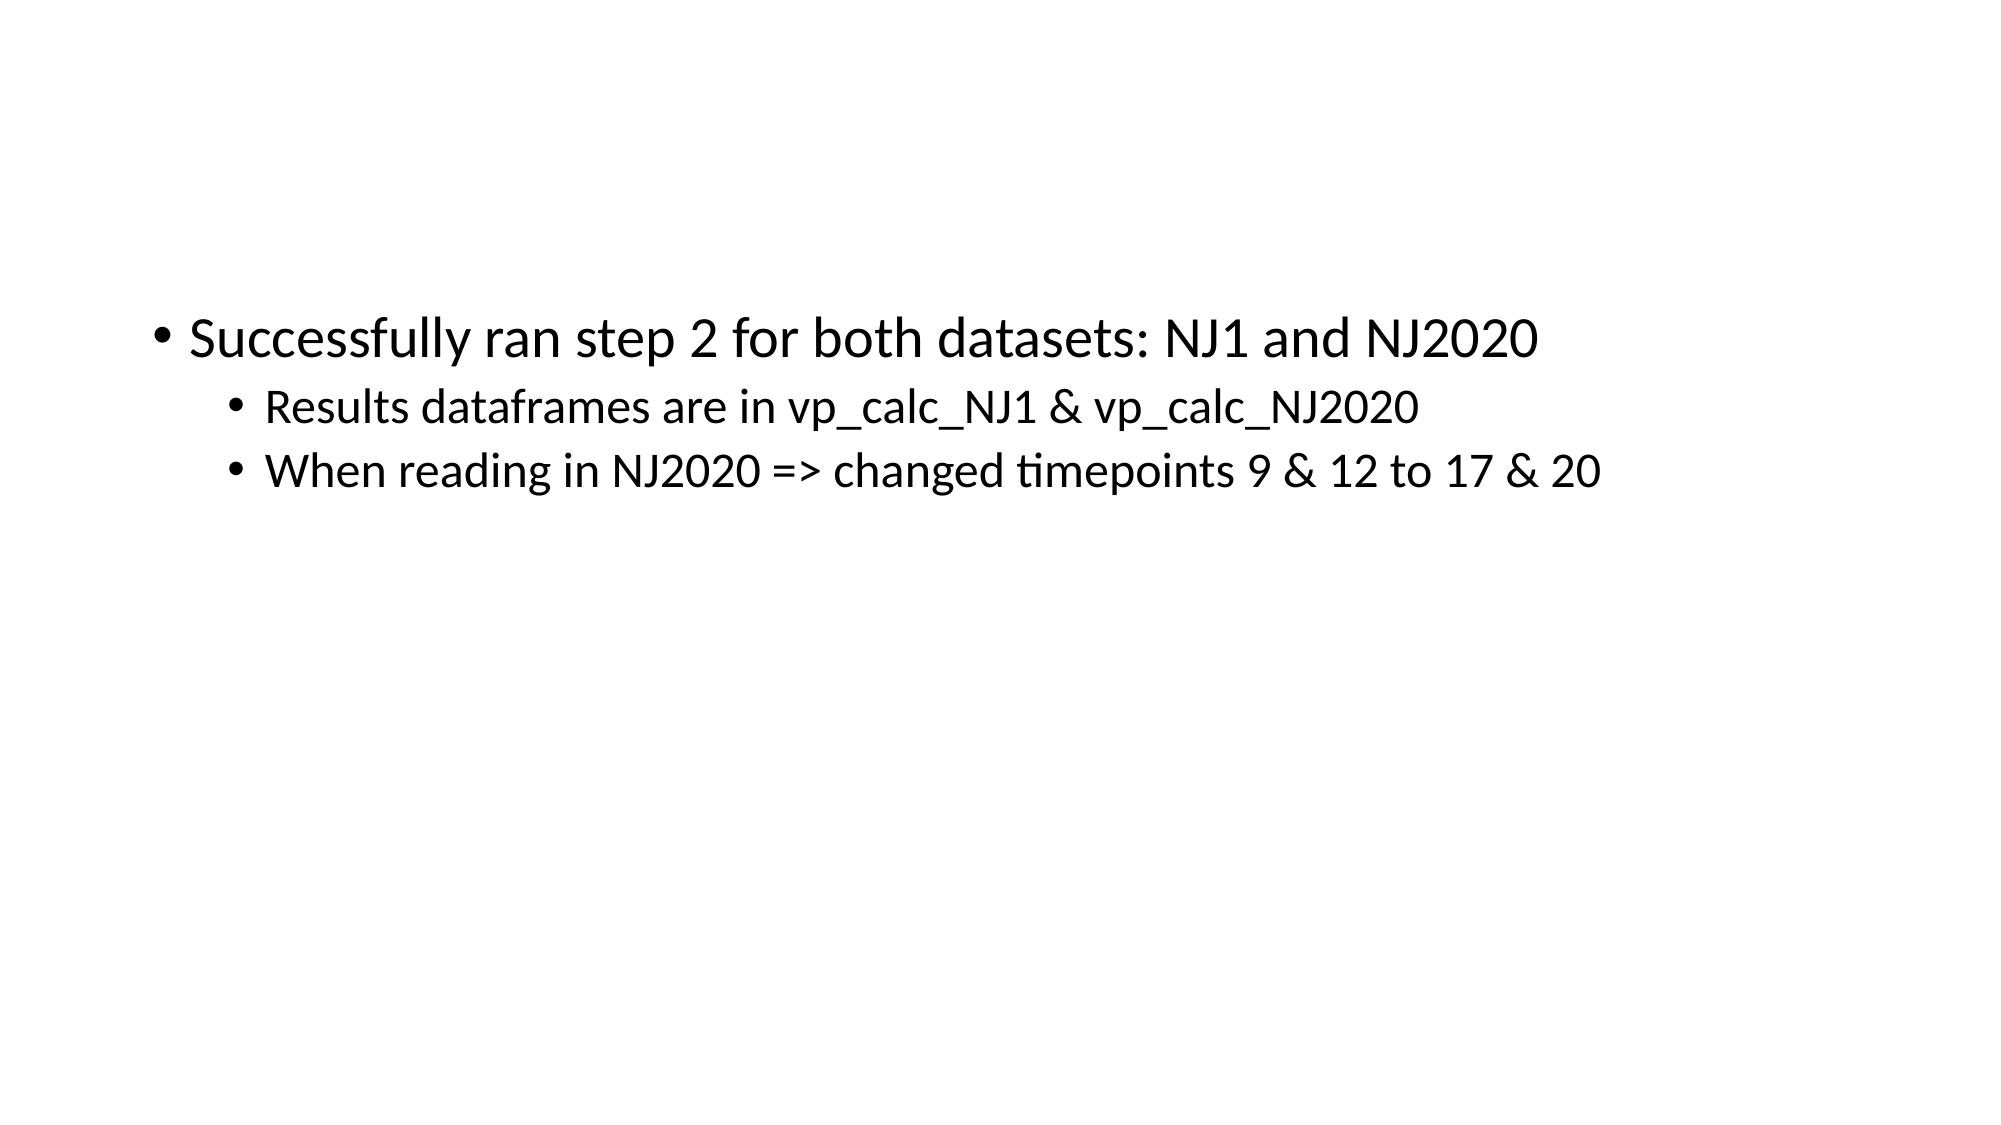

#
Successfully ran step 2 for both datasets: NJ1 and NJ2020
Results dataframes are in vp_calc_NJ1 & vp_calc_NJ2020
When reading in NJ2020 => changed timepoints 9 & 12 to 17 & 20